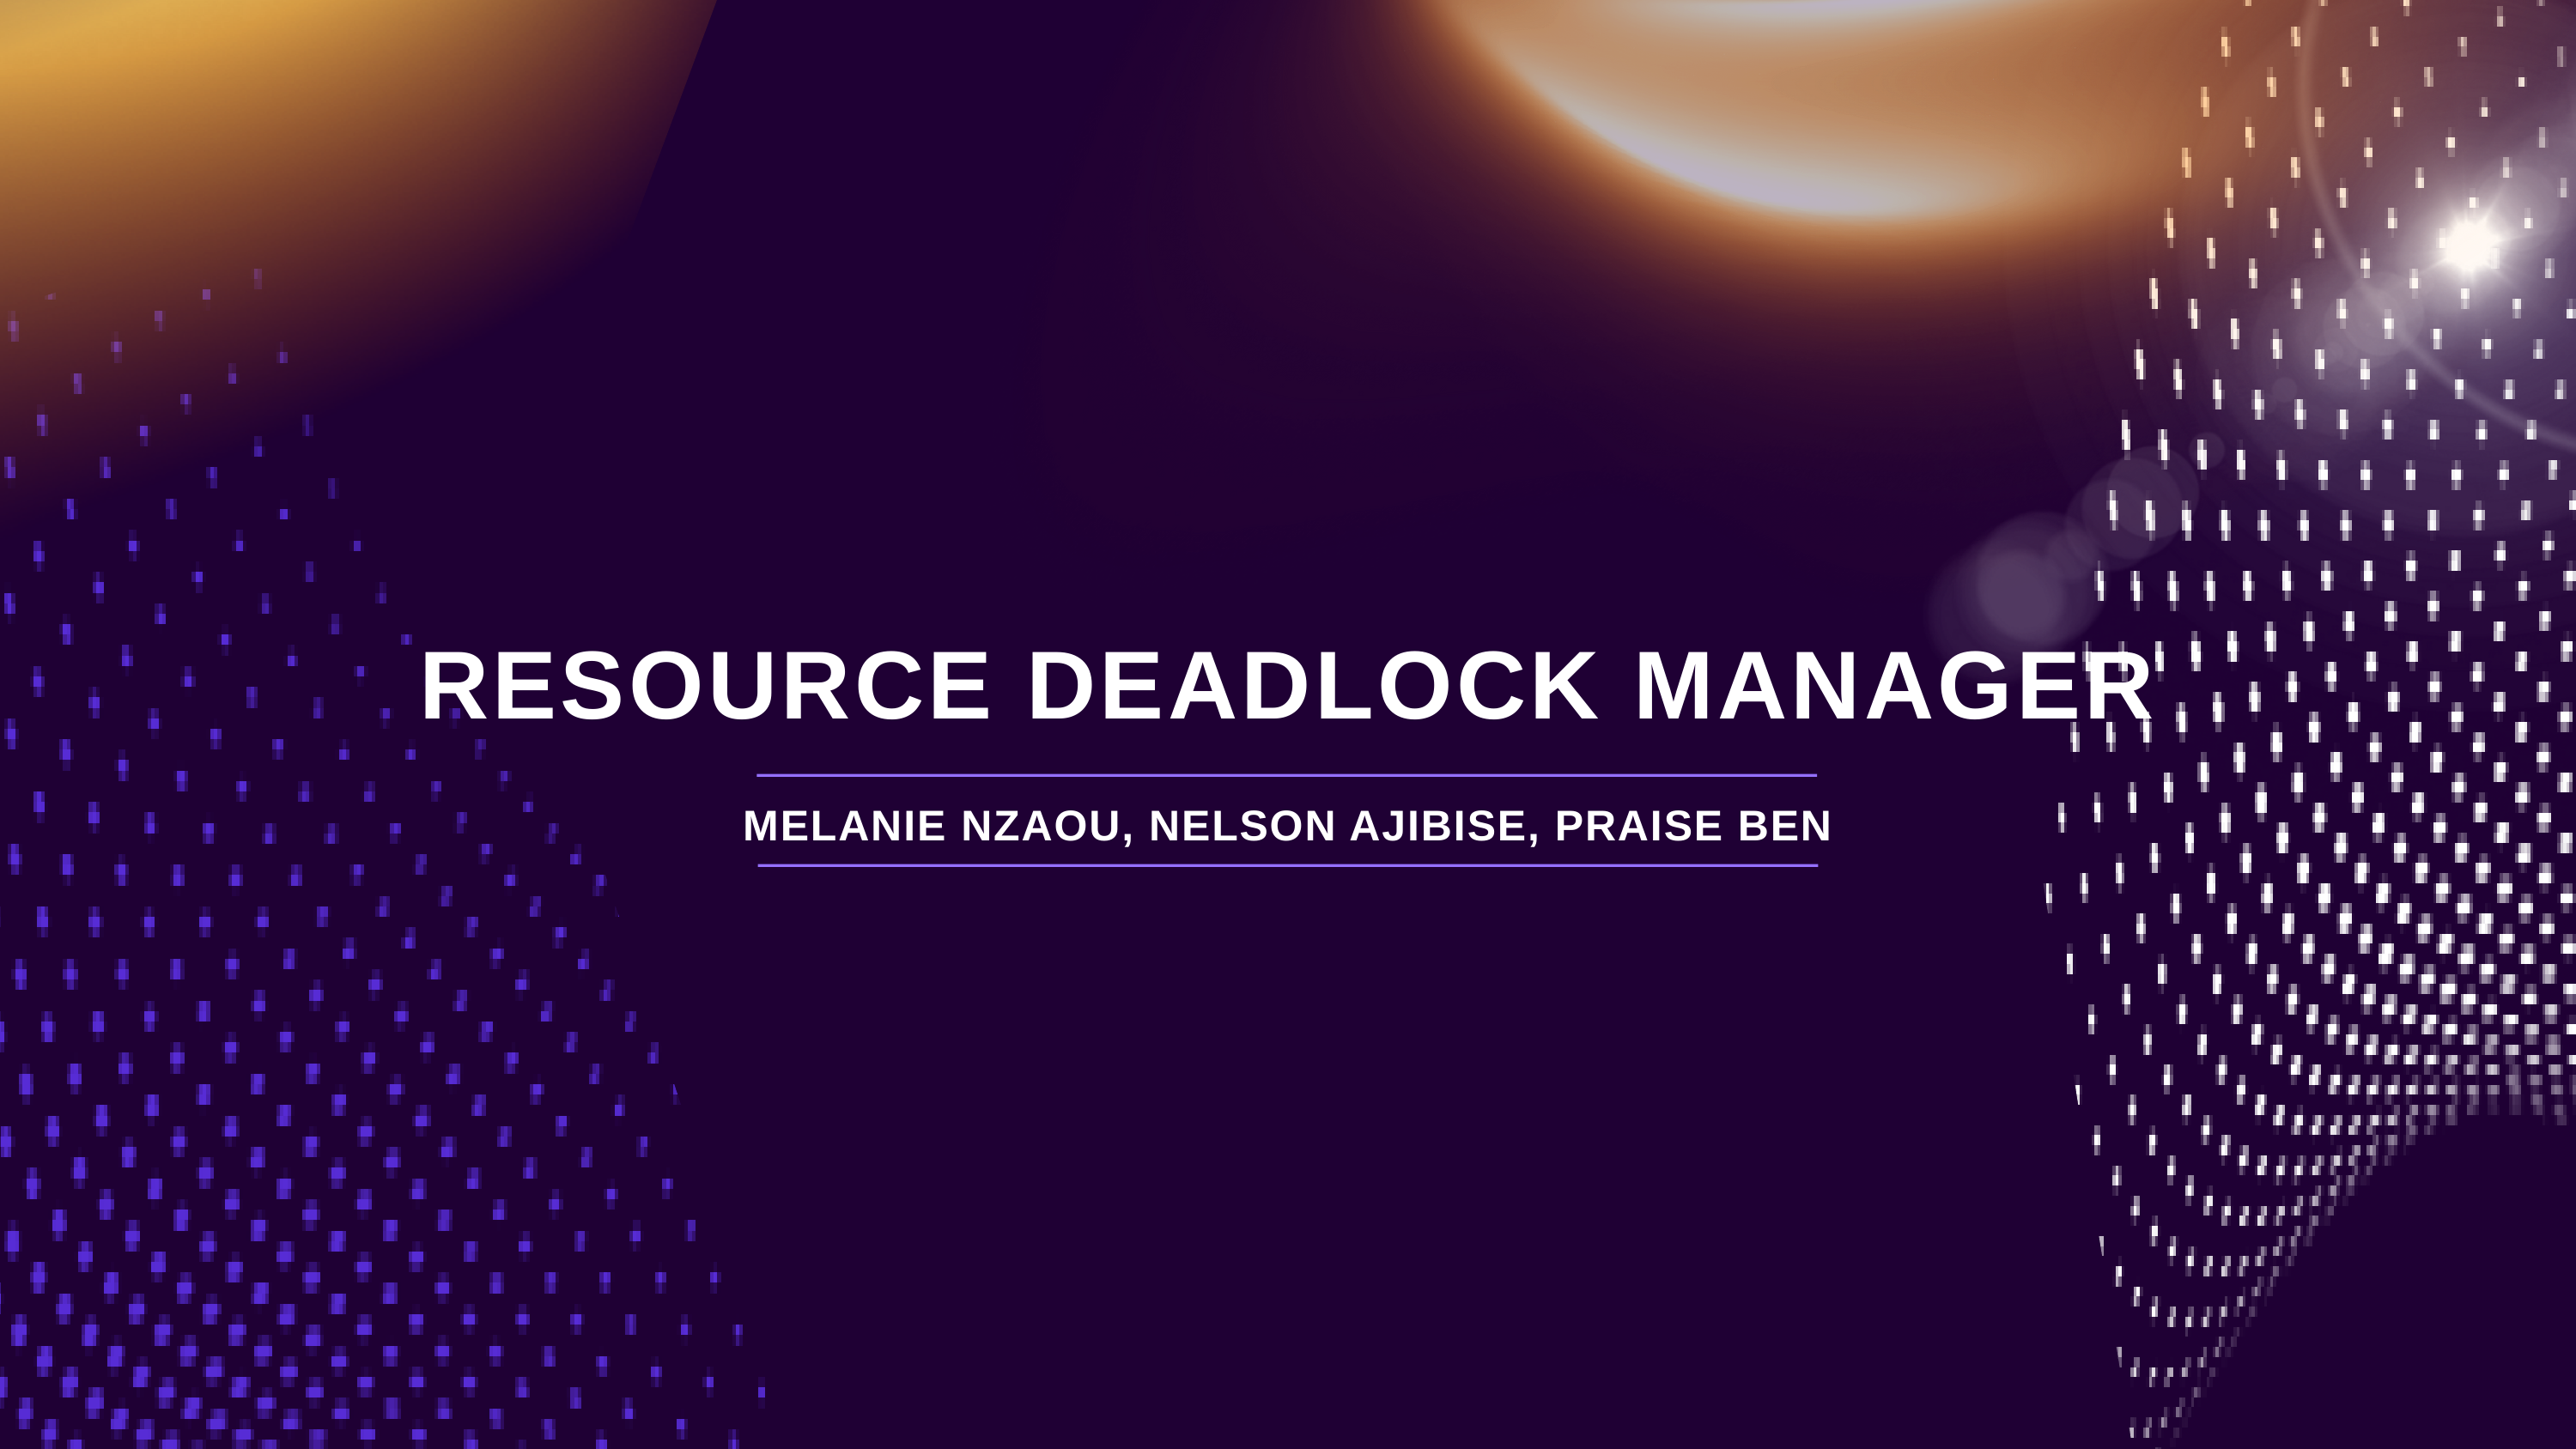

RESOURCE DEADLOCK MANAGER

MELANIE NZAOU, NELSON AJIBISE, PRAISE BEN